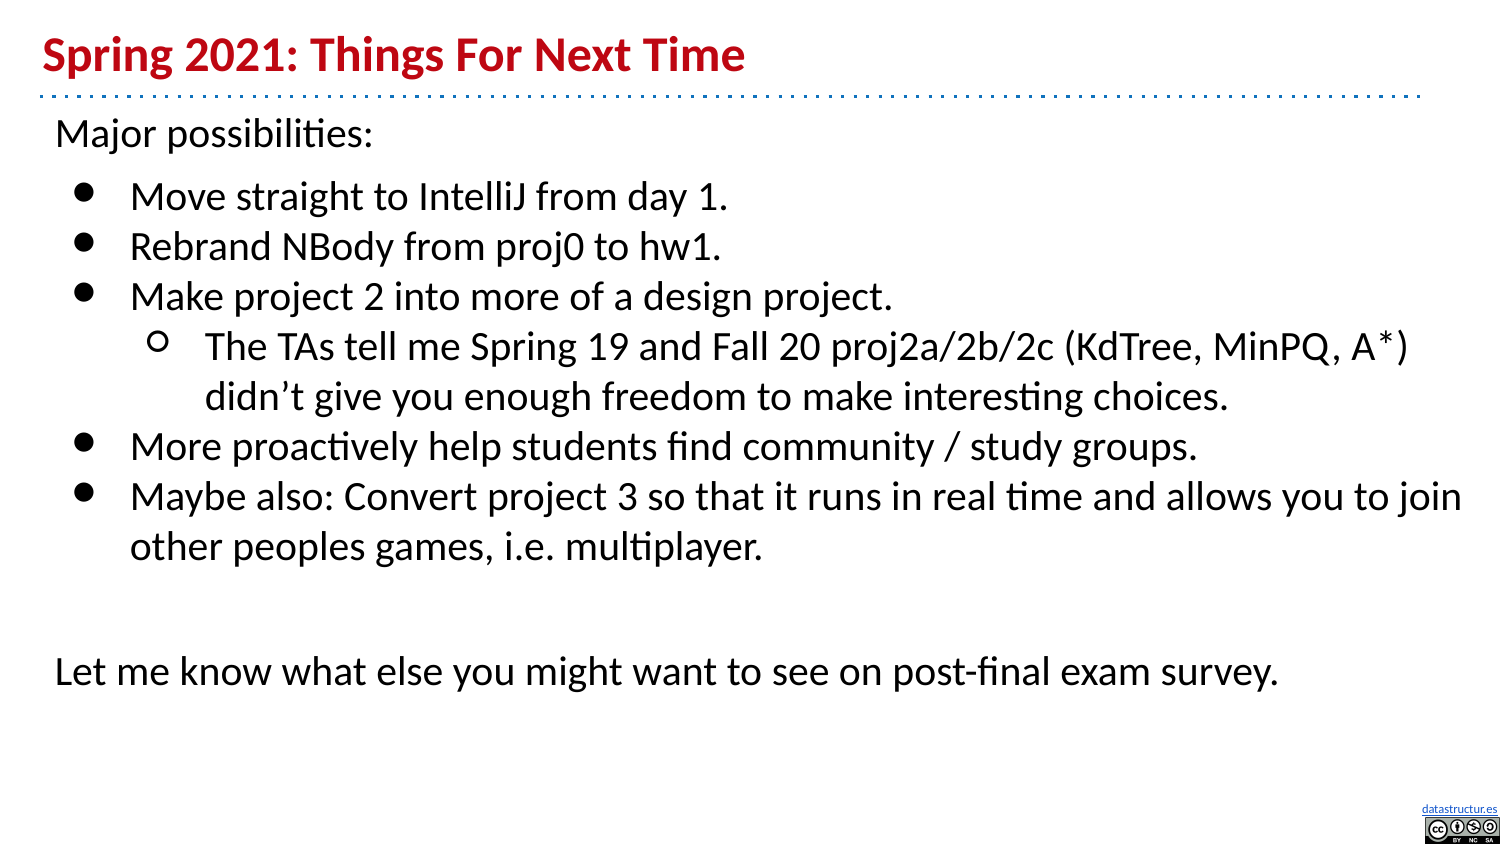

# Spring 2021: Things For Next Time
Major possibilities:
Move straight to IntelliJ from day 1.
Rebrand NBody from proj0 to hw1.
Make project 2 into more of a design project.
The TAs tell me Spring 19 and Fall 20 proj2a/2b/2c (KdTree, MinPQ, A*) didn’t give you enough freedom to make interesting choices.
More proactively help students find community / study groups.
Maybe also: Convert project 3 so that it runs in real time and allows you to join other peoples games, i.e. multiplayer.

Let me know what else you might want to see on post-final exam survey.